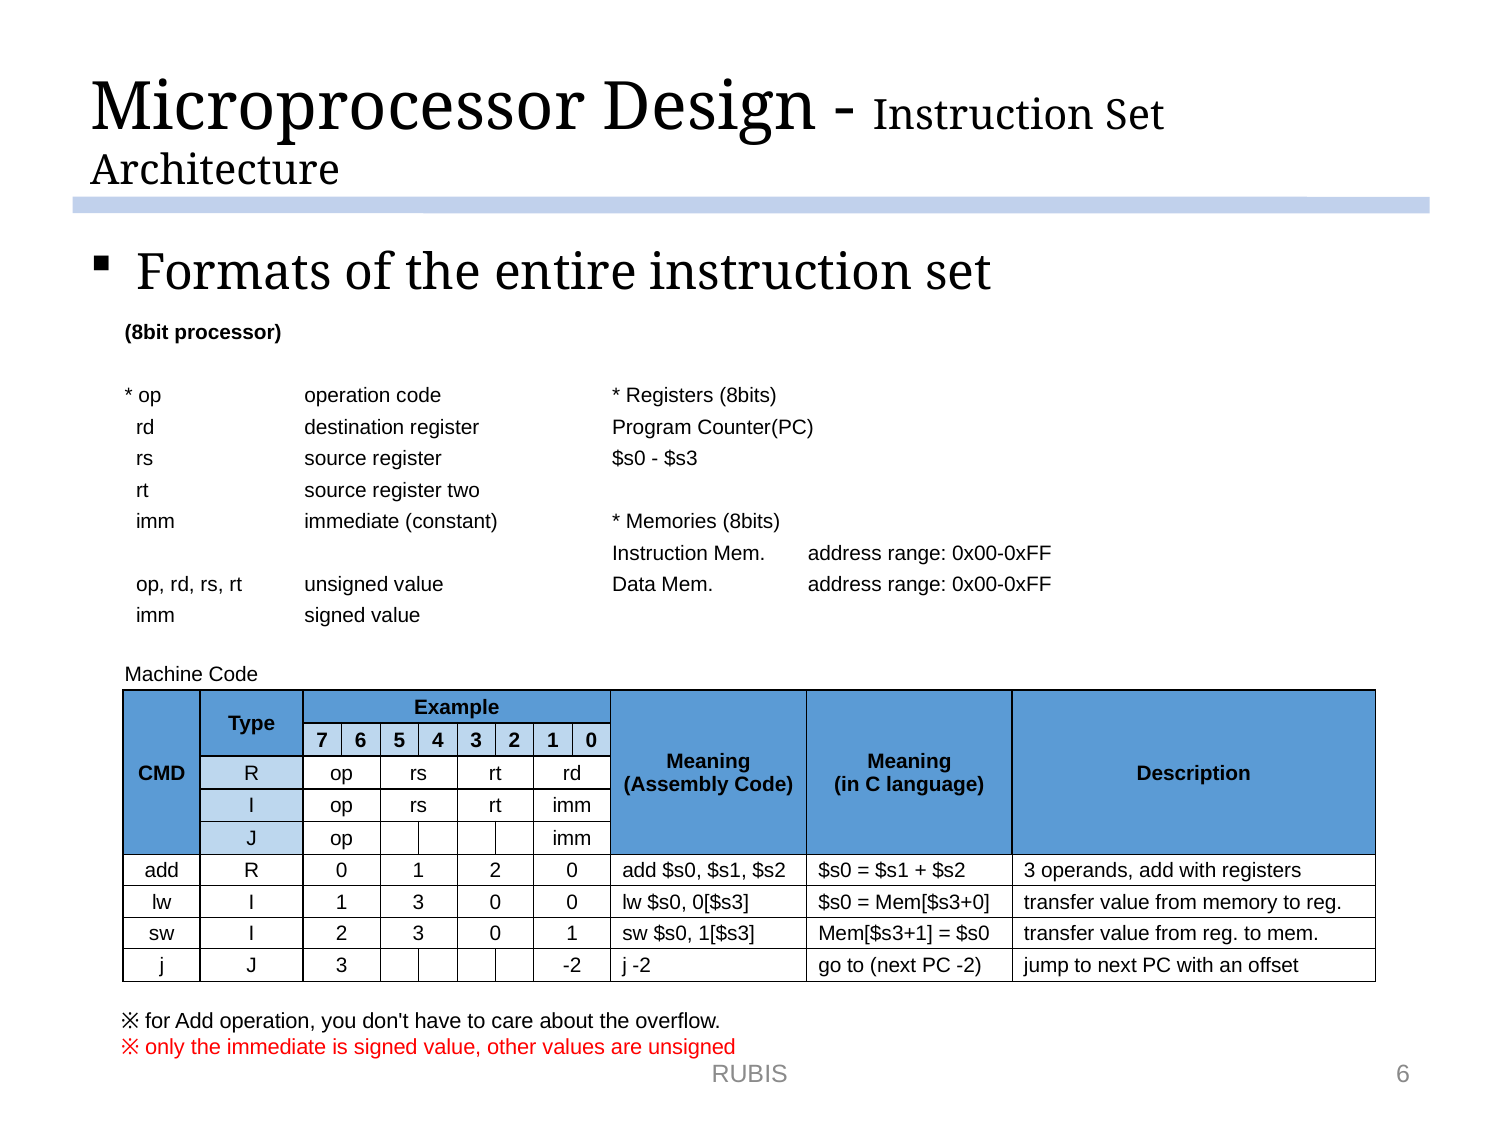

# Microprocessor Design - Instruction Set Architecture
Formats of the entire instruction set
| (8bit processor) |  |  |  |  |  |  |  |  |  |  |  |  |
| --- | --- | --- | --- | --- | --- | --- | --- | --- | --- | --- | --- | --- |
|  |  |  |  |  |  |  |  |  |  |  |  |  |
| \* op |  | operation code |  |  |  |  |  |  |  | \* Registers (8bits) |  |  |
| rd |  | destination register |  |  |  |  |  |  |  | Program Counter(PC) |  |  |
| rs |  | source register |  |  |  |  |  |  |  | $s0 - $s3 |  |  |
| rt |  | source register two |  |  |  |  |  |  |  |  |  |  |
| imm |  | immediate (constant) |  |  |  |  |  |  |  | \* Memories (8bits) |  |  |
|  |  |  |  |  |  |  |  |  |  | Instruction Mem. | address range: 0x00-0xFF |  |
| op, rd, rs, rt |  | unsigned value |  |  |  |  |  |  |  | Data Mem. | address range: 0x00-0xFF |  |
| imm |  | signed value |  |  |  |  |  |  |  |  |  |  |
|  |  |  |  |  |  |  |  |  |  |  |  |  |
| Machine Code |  |  |  |  |  |  |  |  |  |  |  |  |
| CMD | Type | Example |  |  |  |  |  |  |  | Meaning (Assembly Code) | Meaning (in C language) | Description |
|  |  | 7 | 6 | 5 | 4 | 3 | 2 | 1 | 0 |  |  |  |
|  | R | op |  | rs |  | rt |  | rd |  |  |  |  |
|  | I | op |  | rs |  | rt |  | imm |  |  |  |  |
|  | J | op |  |  |  |  |  | imm |  |  |  |  |
| add | R | 0 |  | 1 |  | 2 |  | 0 |  | add $s0, $s1, $s2 | $s0 = $s1 + $s2 | 3 operands, add with registers |
| lw | I | 1 |  | 3 |  | 0 |  | 0 |  | lw $s0, 0[$s3] | $s0 = Mem[$s3+0] | transfer value from memory to reg. |
| sw | I | 2 |  | 3 |  | 0 |  | 1 |  | sw $s0, 1[$s3] | Mem[$s3+1] = $s0 | transfer value from reg. to mem. |
| j | J | 3 |  |  |  |  |  | -2 |  | j -2 | go to (next PC -2) | jump to next PC with an offset |
※ for Add operation, you don't have to care about the overflow.
※ only the immediate is signed value, other values are unsigned
RUBIS
6